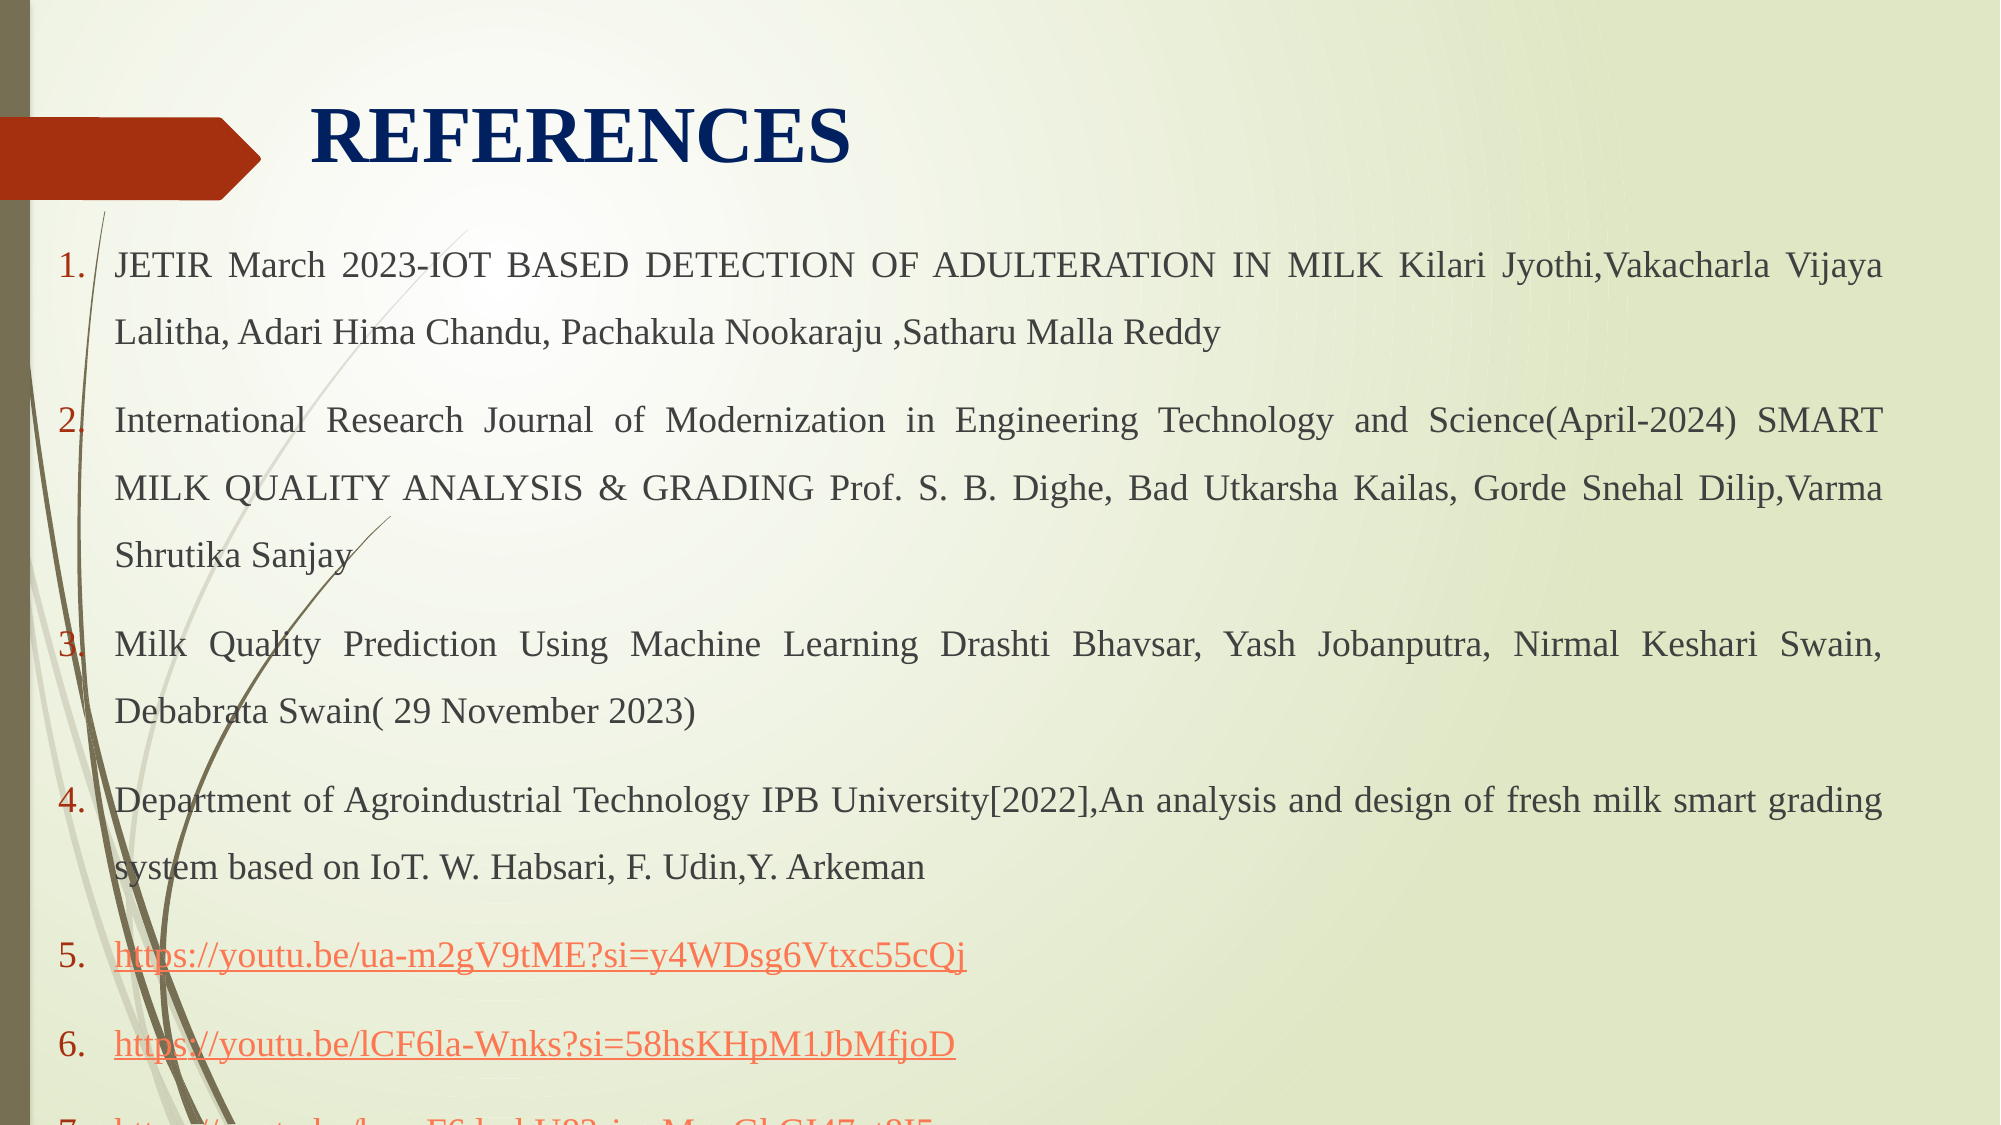

# REFERENCES
JETIR March 2023-IOT BASED DETECTION OF ADULTERATION IN MILK Kilari Jyothi,Vakacharla Vijaya Lalitha, Adari Hima Chandu, Pachakula Nookaraju ,Satharu Malla Reddy
International Research Journal of Modernization in Engineering Technology and Science(April-2024) SMART MILK QUALITY ANALYSIS & GRADING Prof. S. B. Dighe, Bad Utkarsha Kailas, Gorde Snehal Dilip,Varma Shrutika Sanjay
Milk Quality Prediction Using Machine Learning Drashti Bhavsar, Yash Jobanputra, Nirmal Keshari Swain, Debabrata Swain( 29 November 2023)
Department of Agroindustrial Technology IPB University[2022],An analysis and design of fresh milk smart grading system based on IoT. W. Habsari, F. Udin,Y. Arkeman
https://youtu.be/ua-m2gV9tME?si=y4WDsg6Vtxc55cQj
https://youtu.be/lCF6la-Wnks?si=58hsKHpM1JbMfjoD
https://youtu.be/bxmF6d-gbU8?si=xMgvGkGI47qt8I5a